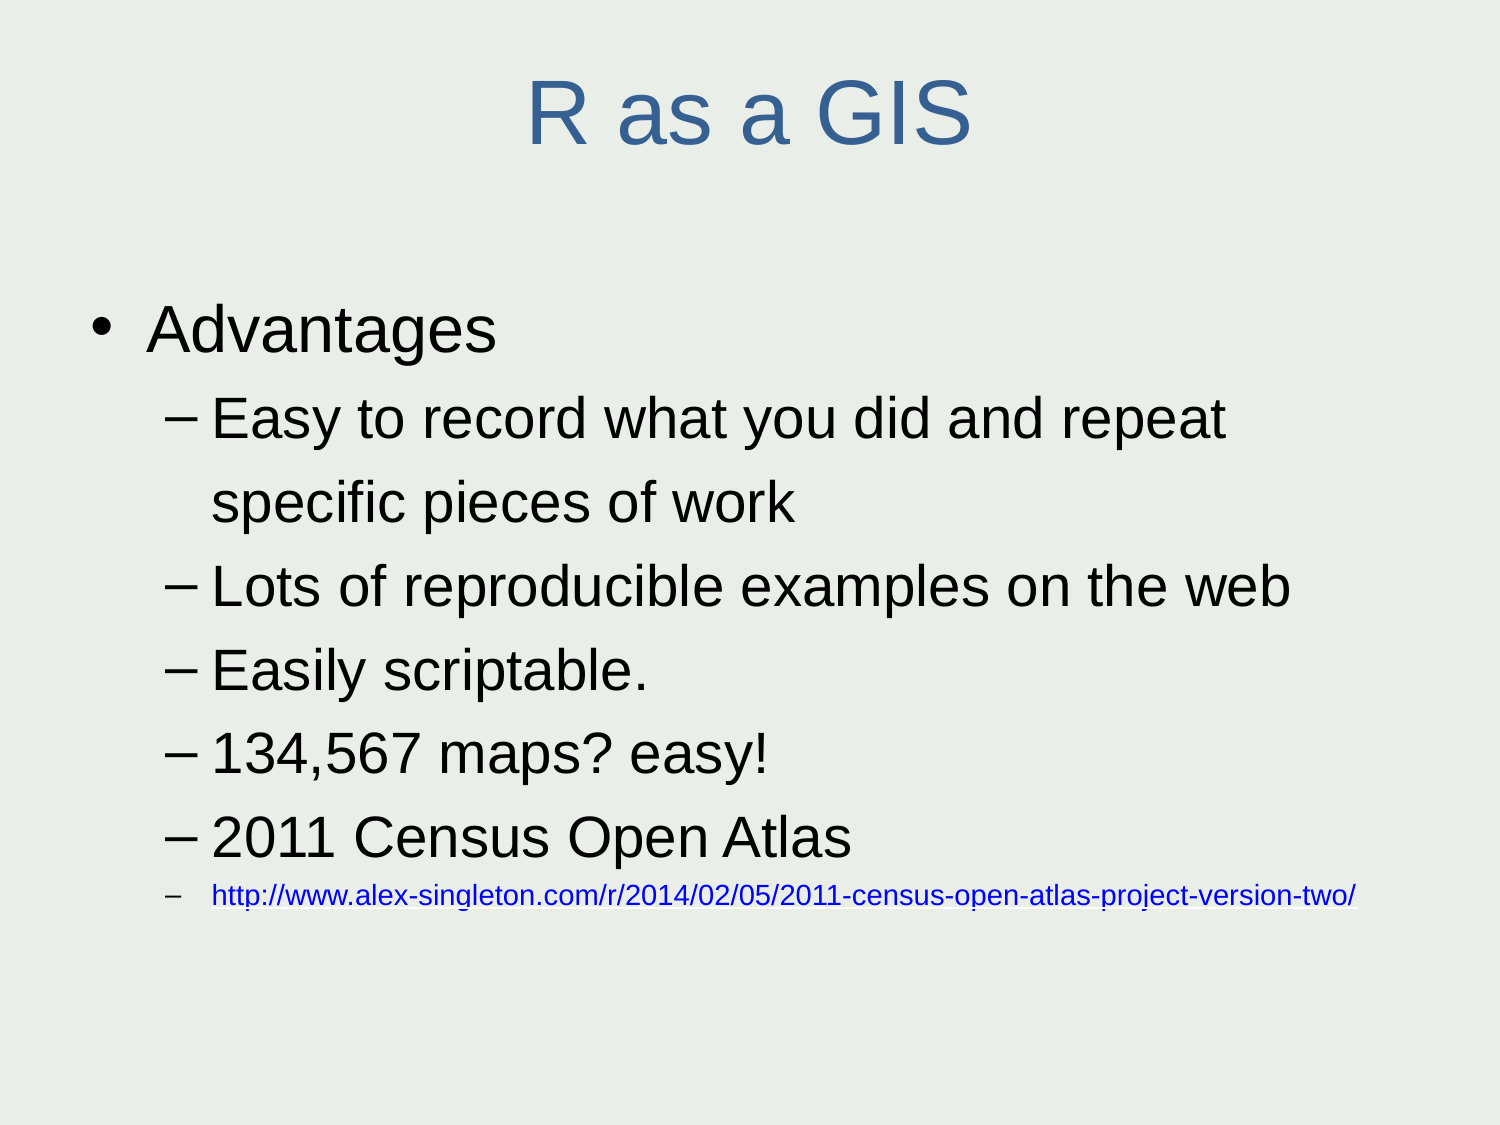

R as a GIS
Advantages
Easy to record what you did and repeat specific pieces of work
Lots of reproducible examples on the web
Easily scriptable.
134,567 maps? easy!
2011 Census Open Atlas
http://www.alex-singleton.com/r/2014/02/05/2011-census-open-atlas-project-version-two/